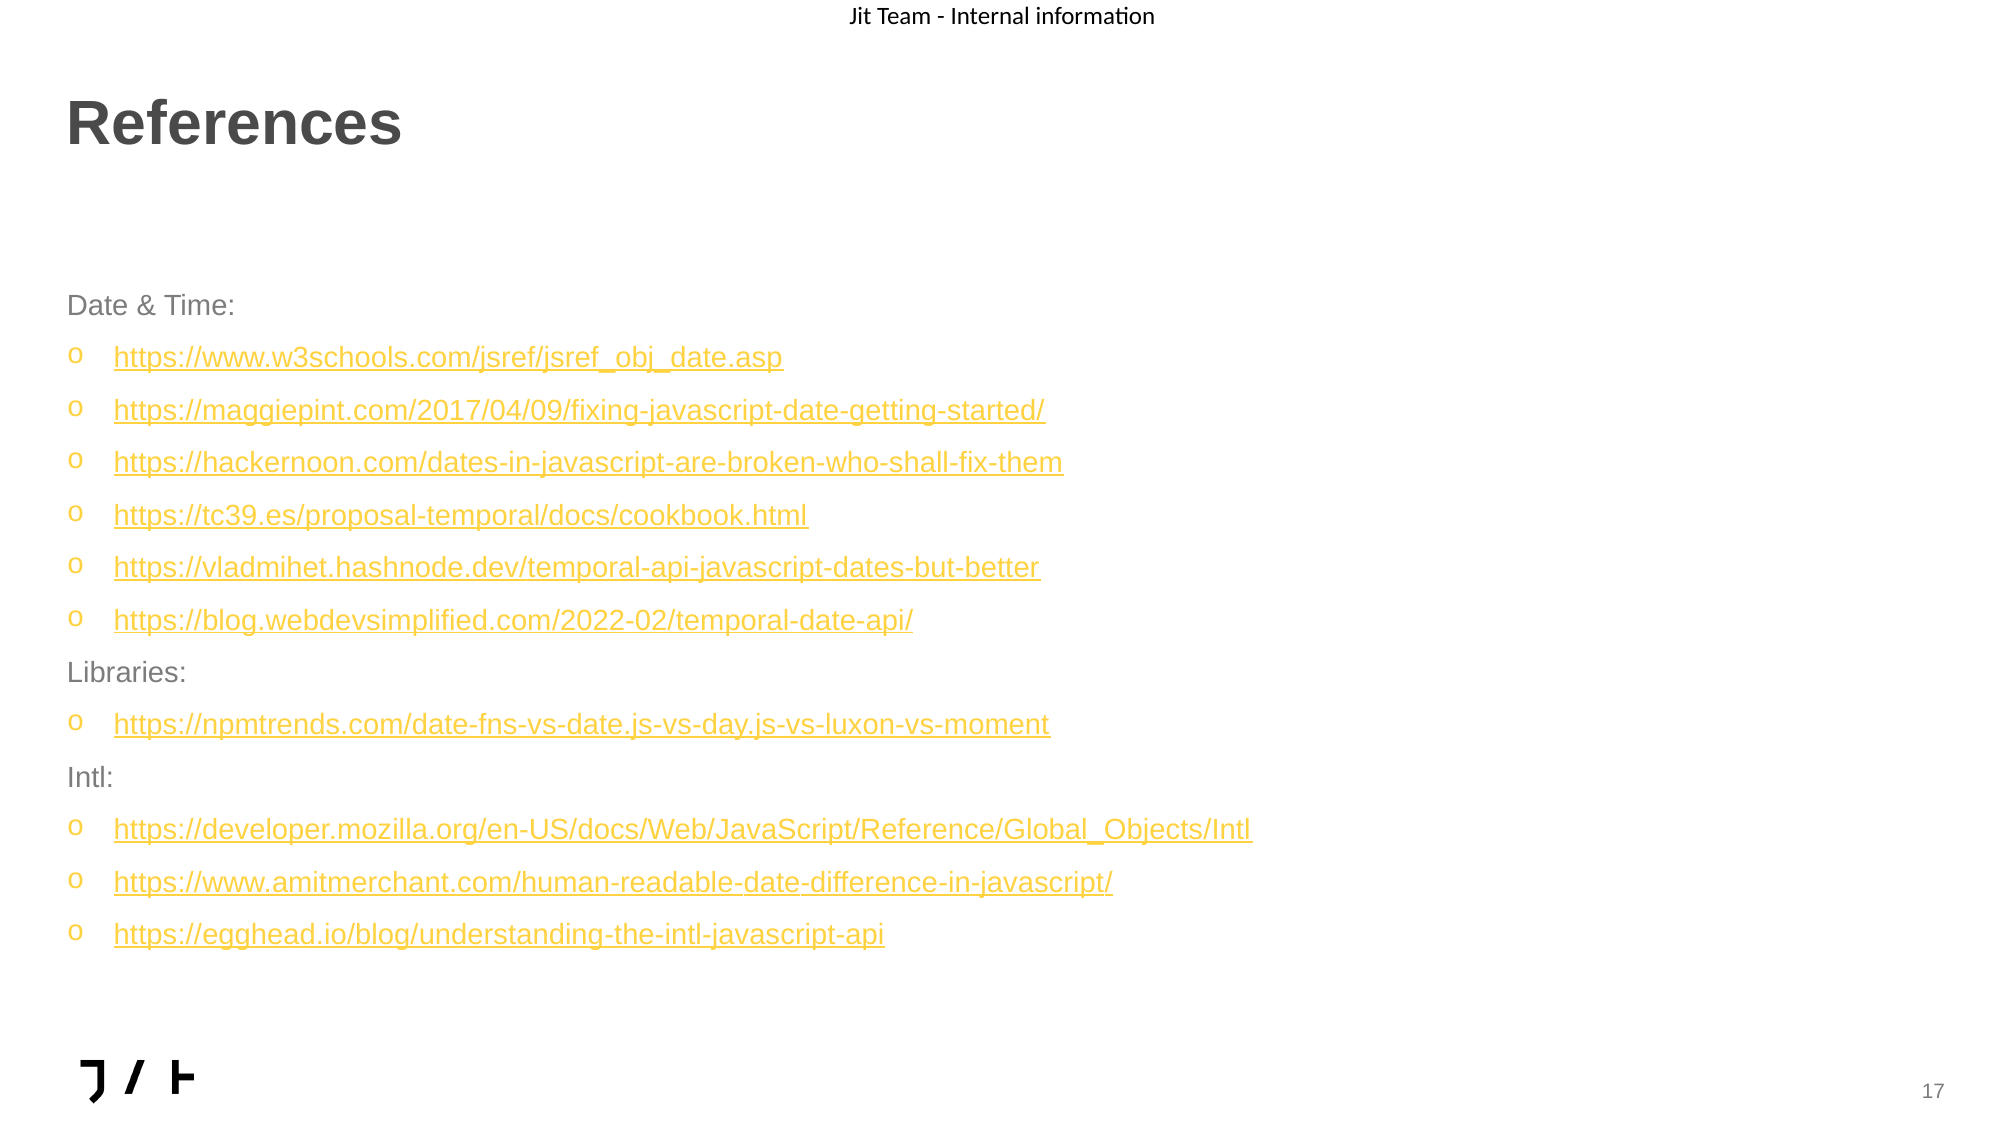

# References
Date & Time:
https://www.w3schools.com/jsref/jsref_obj_date.asp
https://maggiepint.com/2017/04/09/fixing-javascript-date-getting-started/
https://hackernoon.com/dates-in-javascript-are-broken-who-shall-fix-them
https://tc39.es/proposal-temporal/docs/cookbook.html
https://vladmihet.hashnode.dev/temporal-api-javascript-dates-but-better
https://blog.webdevsimplified.com/2022-02/temporal-date-api/
Libraries:
https://npmtrends.com/date-fns-vs-date.js-vs-day.js-vs-luxon-vs-moment
Intl:
https://developer.mozilla.org/en-US/docs/Web/JavaScript/Reference/Global_Objects/Intl
https://www.amitmerchant.com/human-readable-date-difference-in-javascript/
https://egghead.io/blog/understanding-the-intl-javascript-api

17